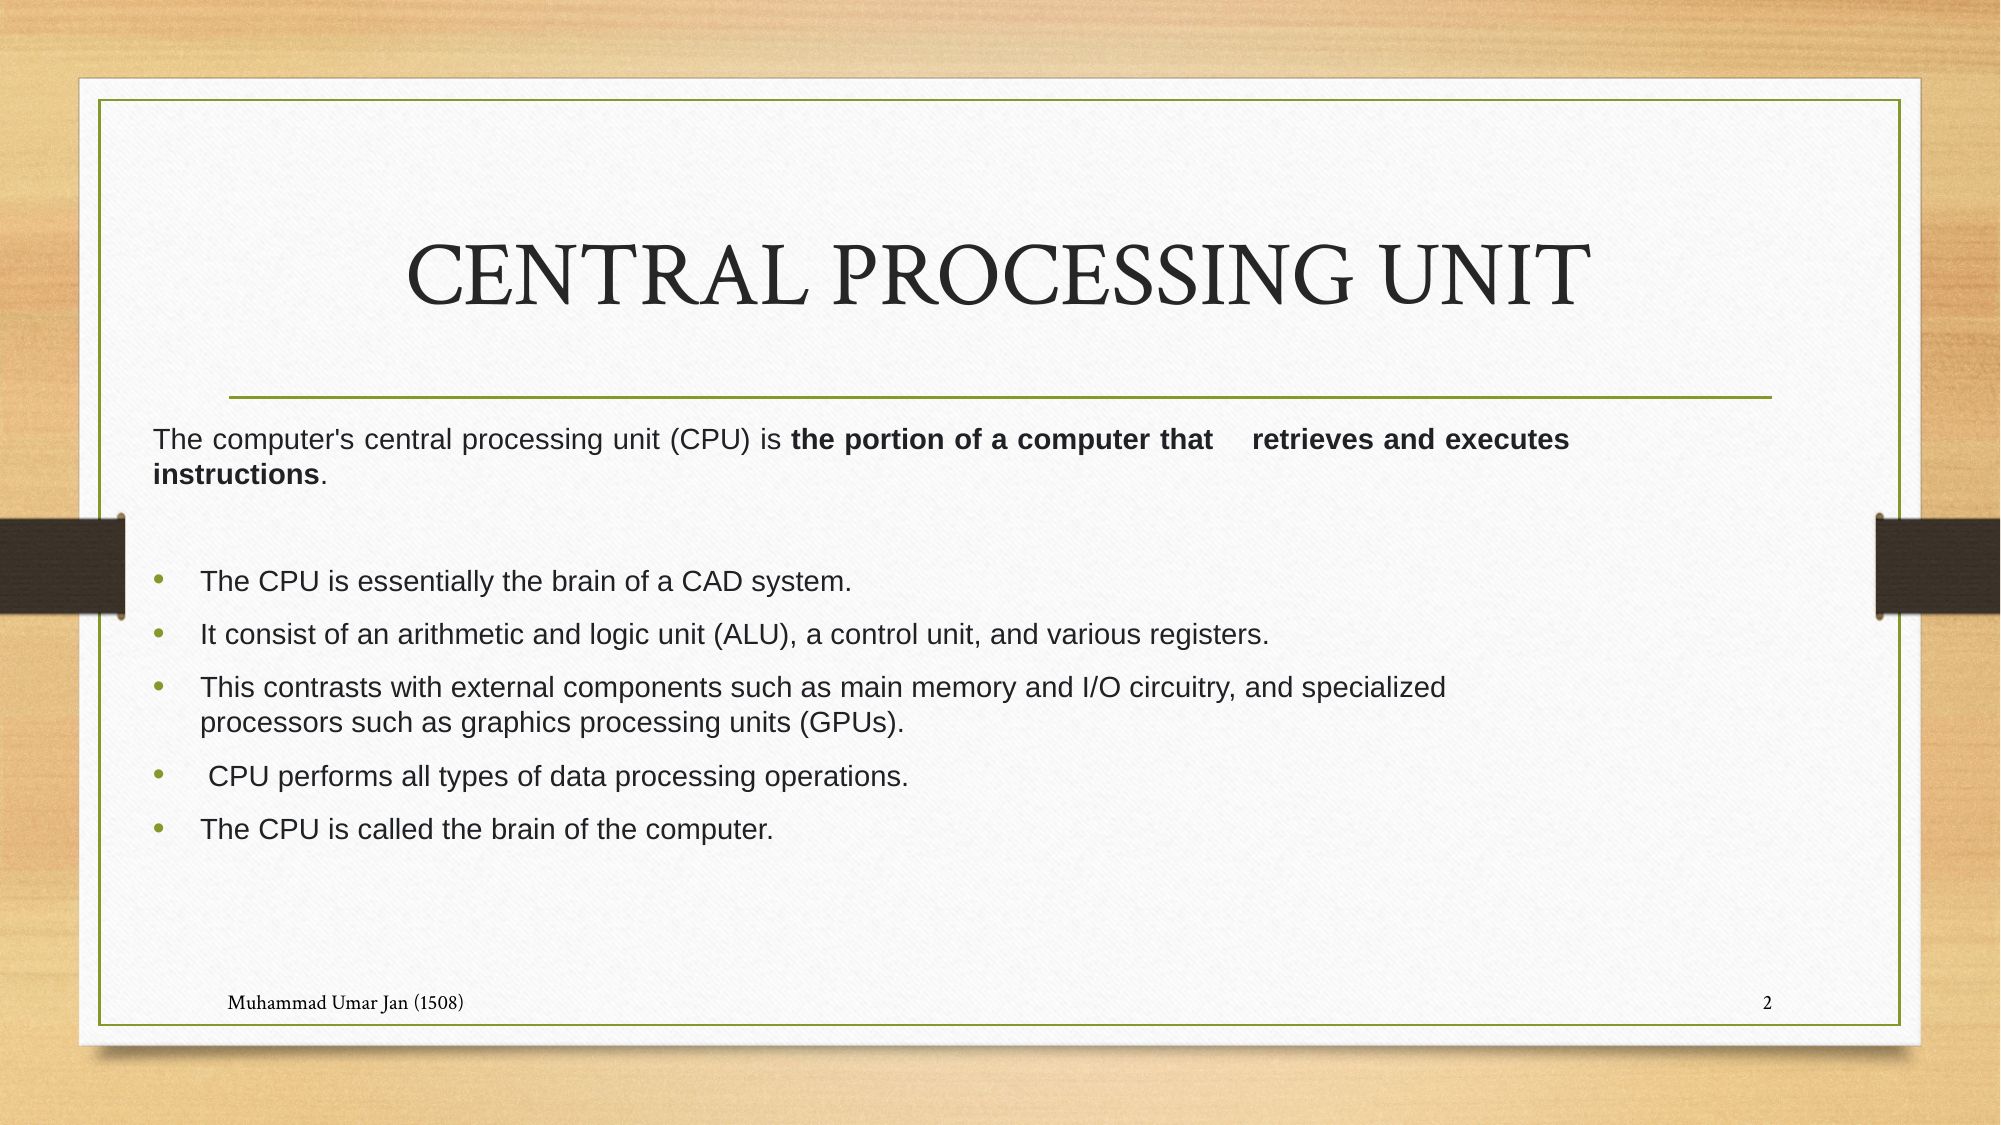

# CENTRAL PROCESSING UNIT
The computer's central processing unit (CPU) is the portion of a computer that    retrieves and executes instructions.

The CPU is essentially the brain of a CAD system.
It consist of an arithmetic and logic unit (ALU), a control unit, and various registers.
This contrasts with external components such as main memory and I/O circuitry, and specialized processors such as graphics processing units (GPUs).
 CPU performs all types of data processing operations.
The CPU is called the brain of the computer.
Muhammad Umar Jan (1508)
2